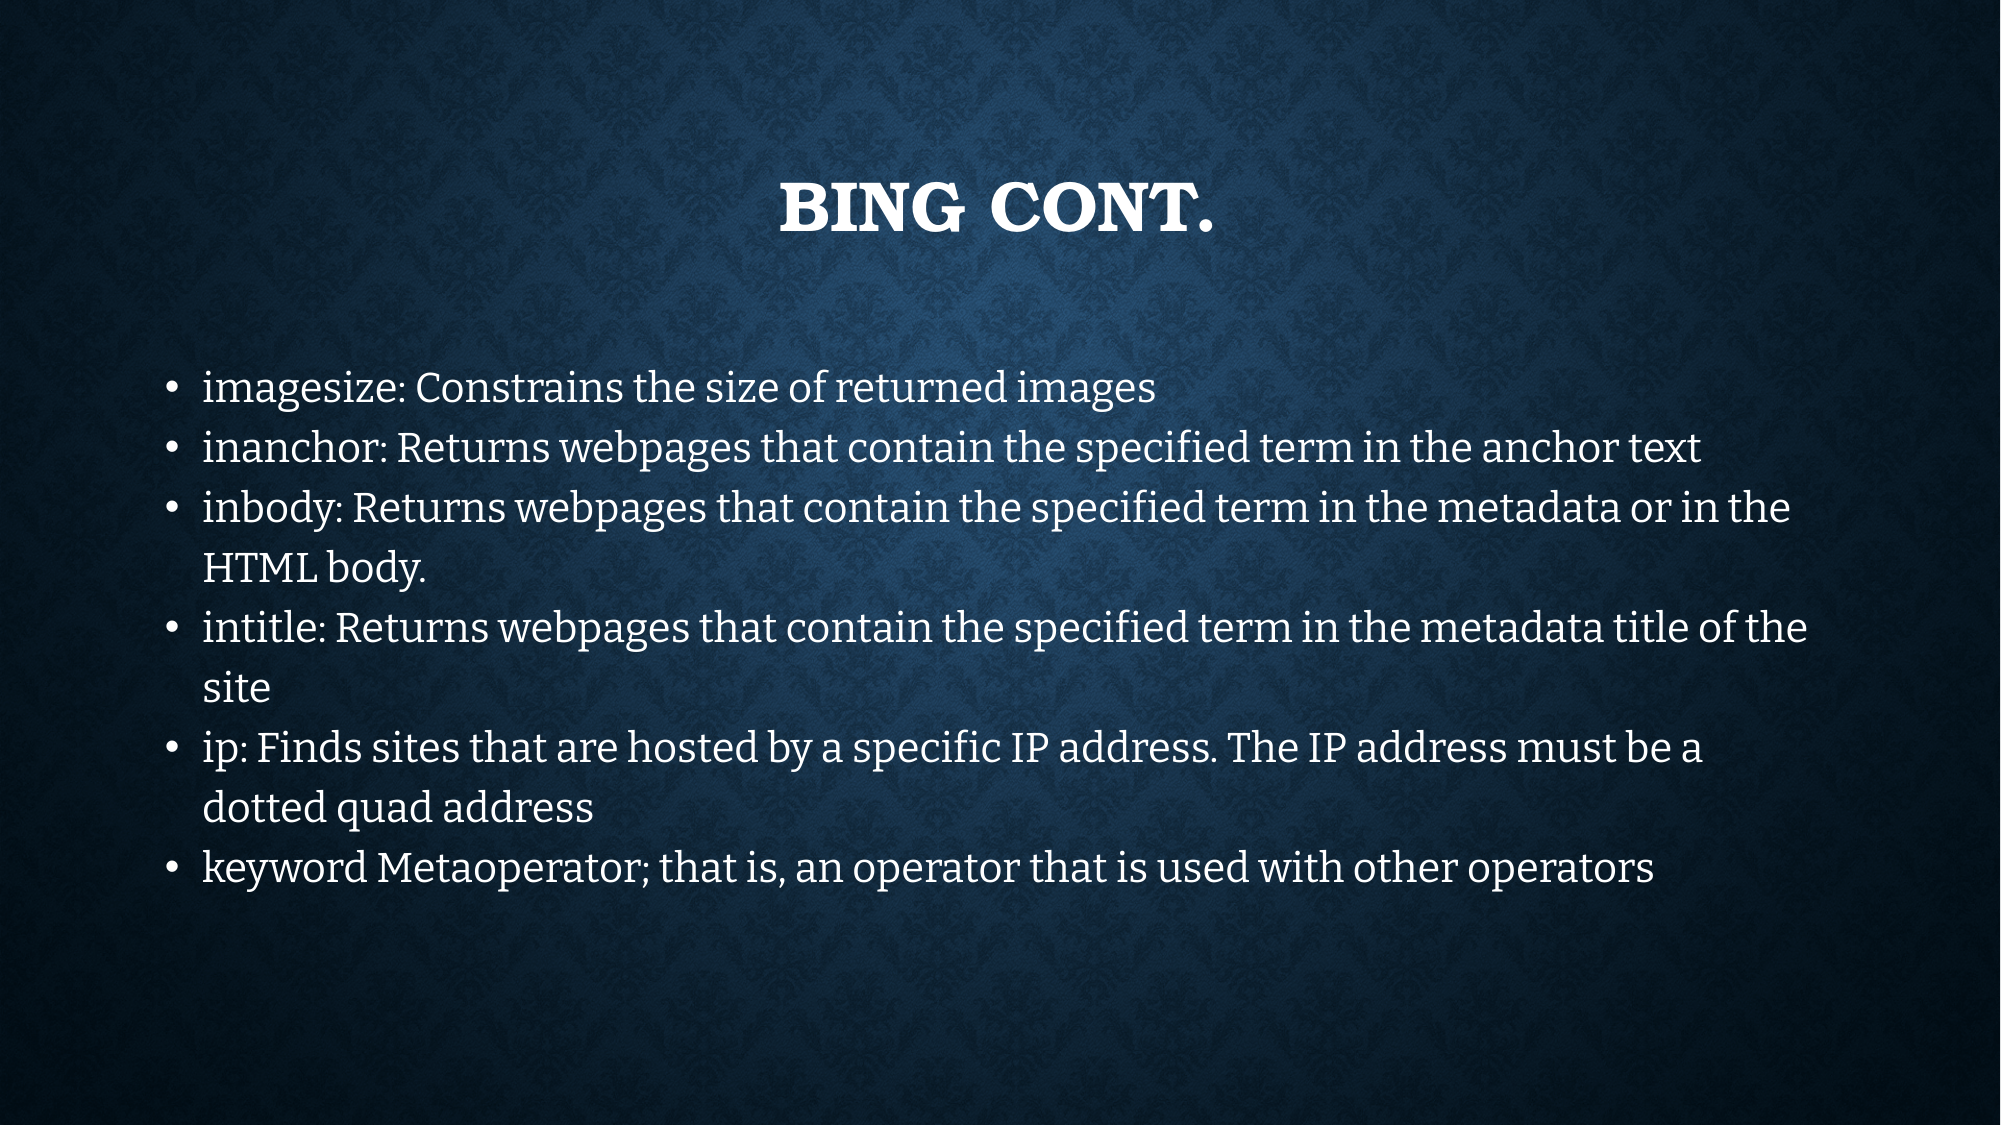

Bing cont.
imagesize: Constrains the size of returned images
inanchor: Returns webpages that contain the specified term in the anchor text
inbody: Returns webpages that contain the specified term in the metadata or in the HTML body.
intitle: Returns webpages that contain the specified term in the metadata title of the site
ip: Finds sites that are hosted by a specific IP address. The IP address must be a dotted quad address
keyword Metaoperator; that is, an operator that is used with other operators